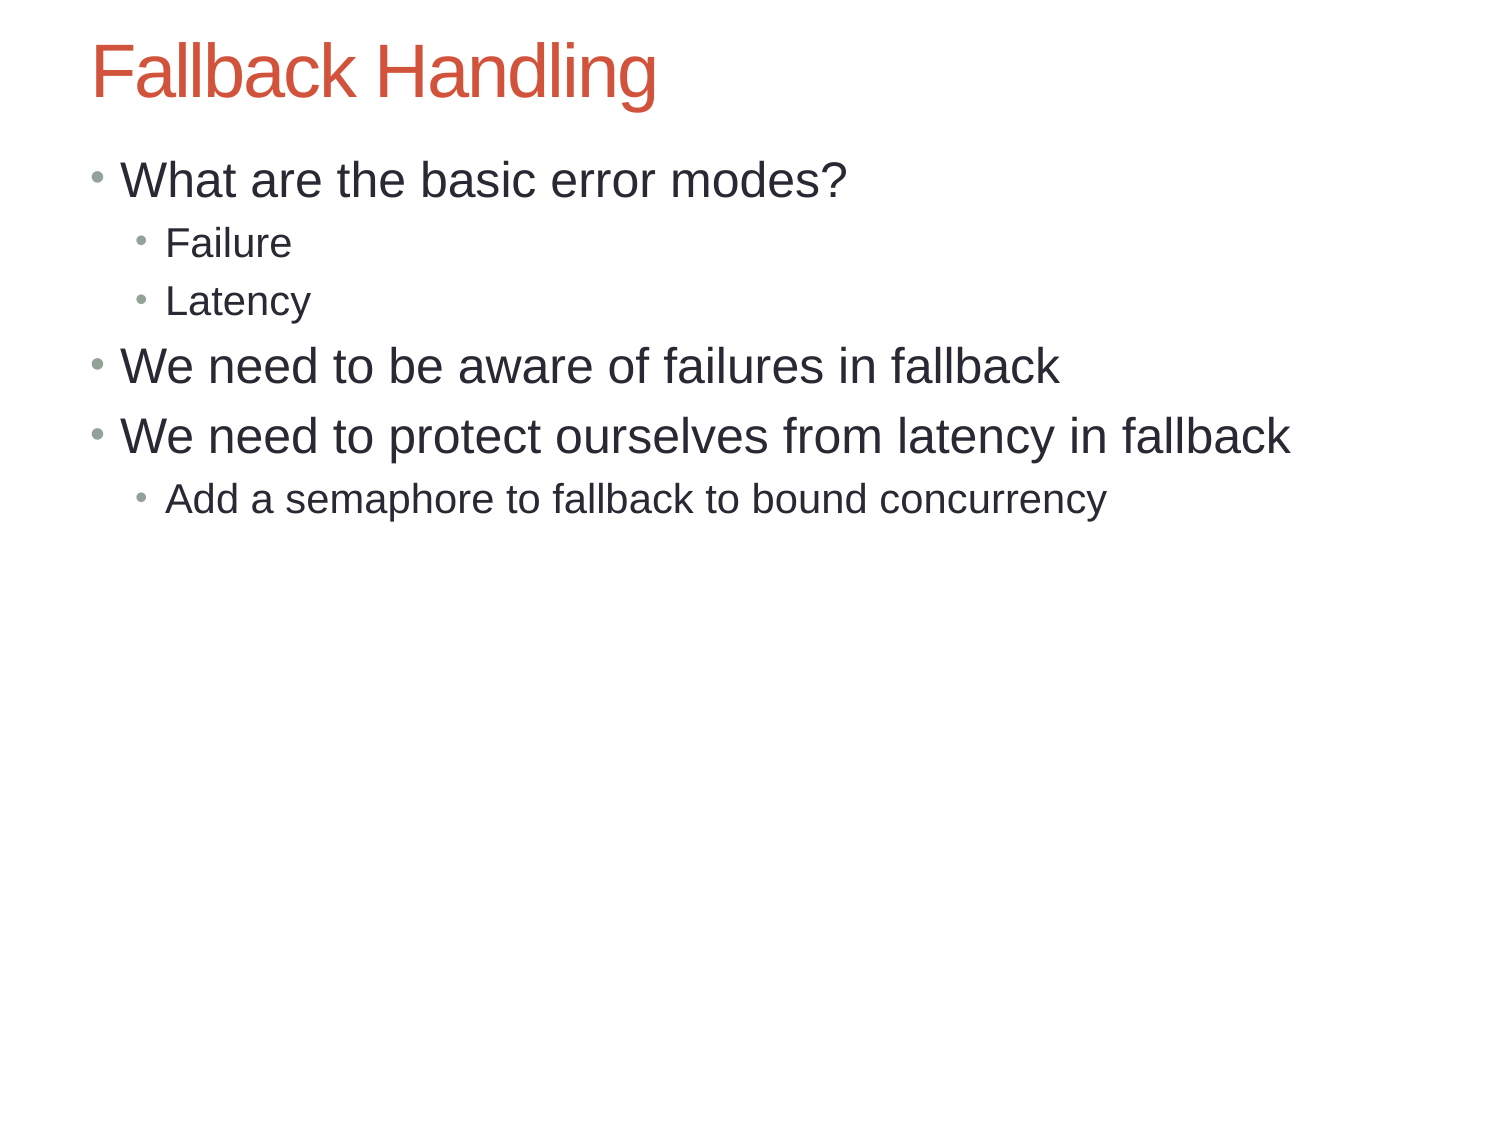

# Fallback Handling
What are the basic error modes?
Failure
Latency
We need to be aware of failures in fallback
We need to protect ourselves from latency in fallback
Add a semaphore to fallback to bound concurrency